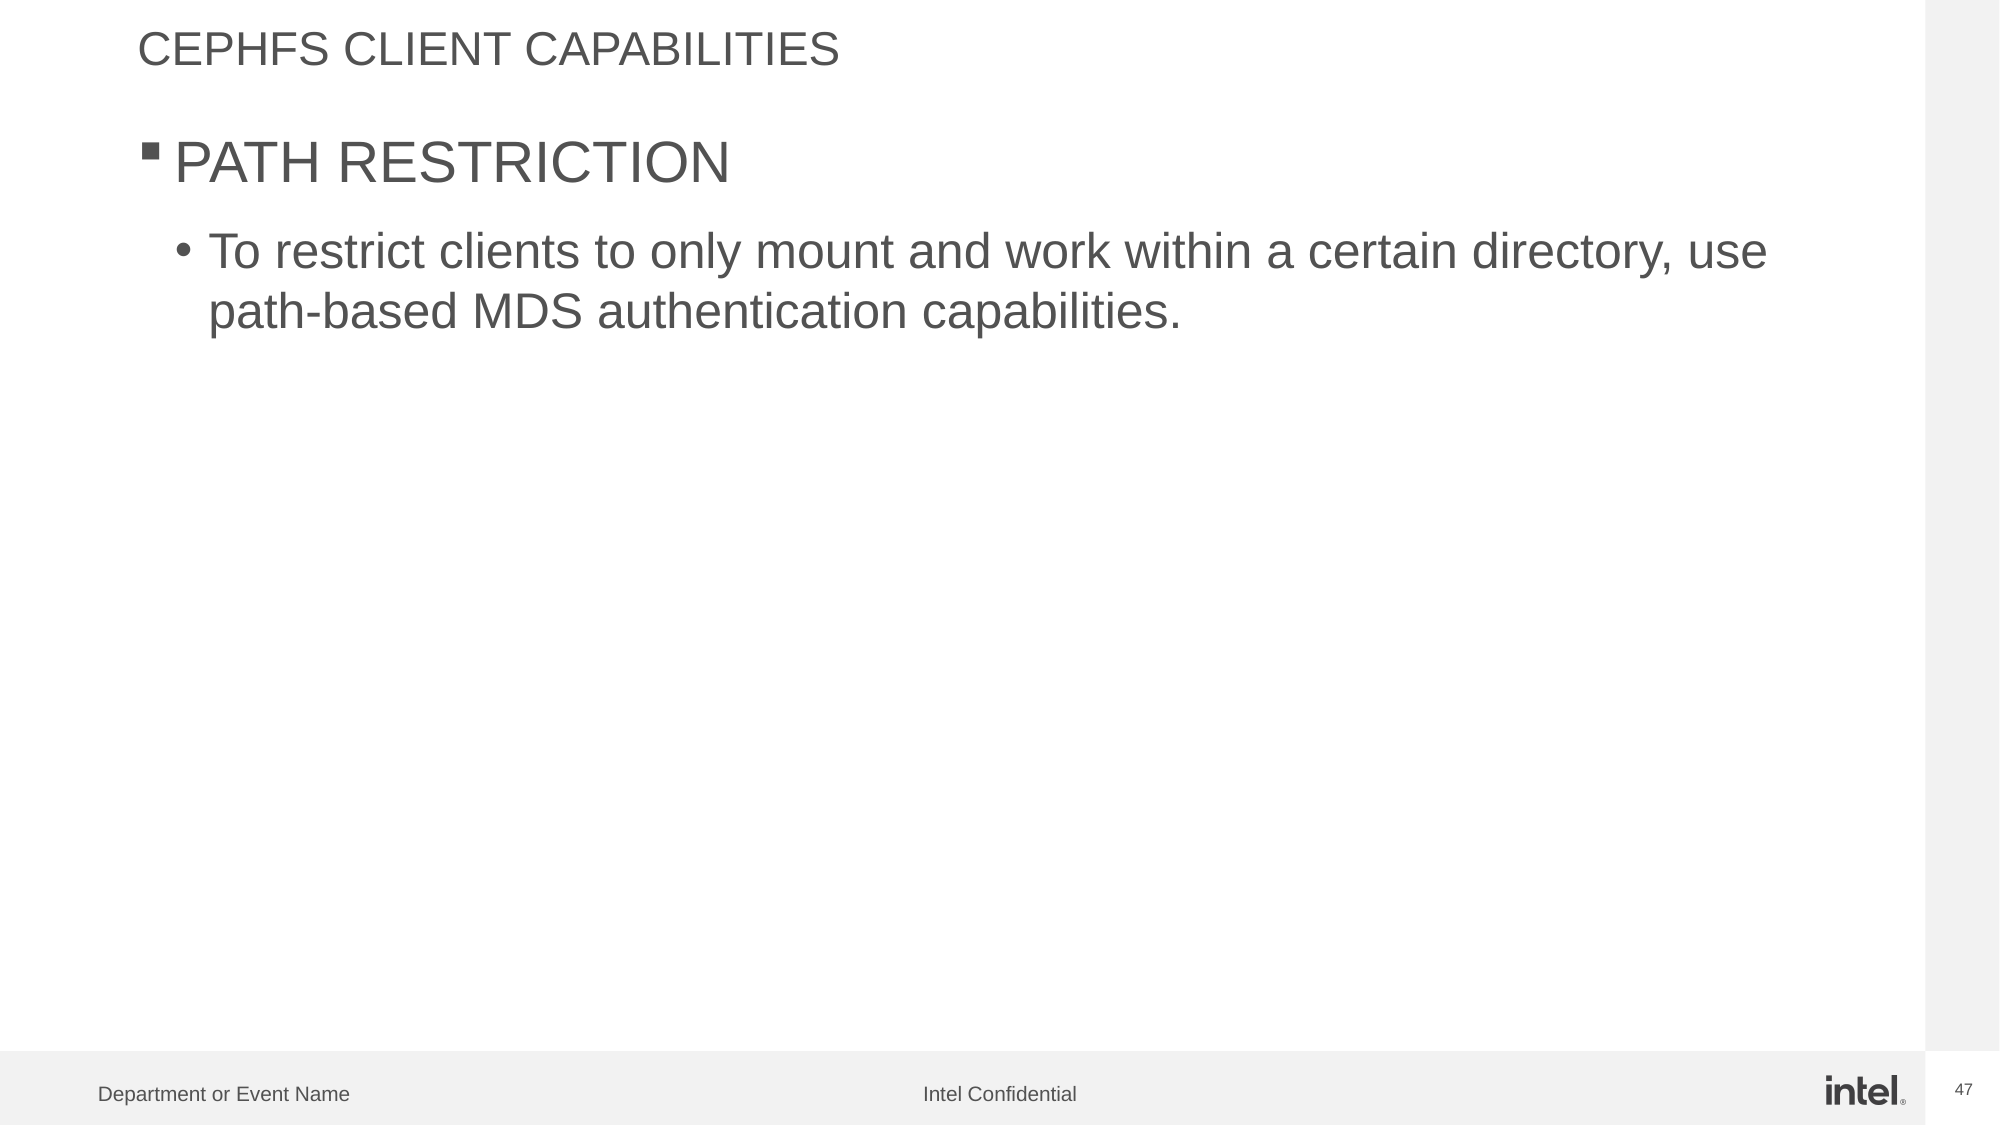

# CEPHFS CLIENT CAPABILITIES
PATH RESTRICTION
To restrict clients to only mount and work within a certain directory, use path-based MDS authentication capabilities.